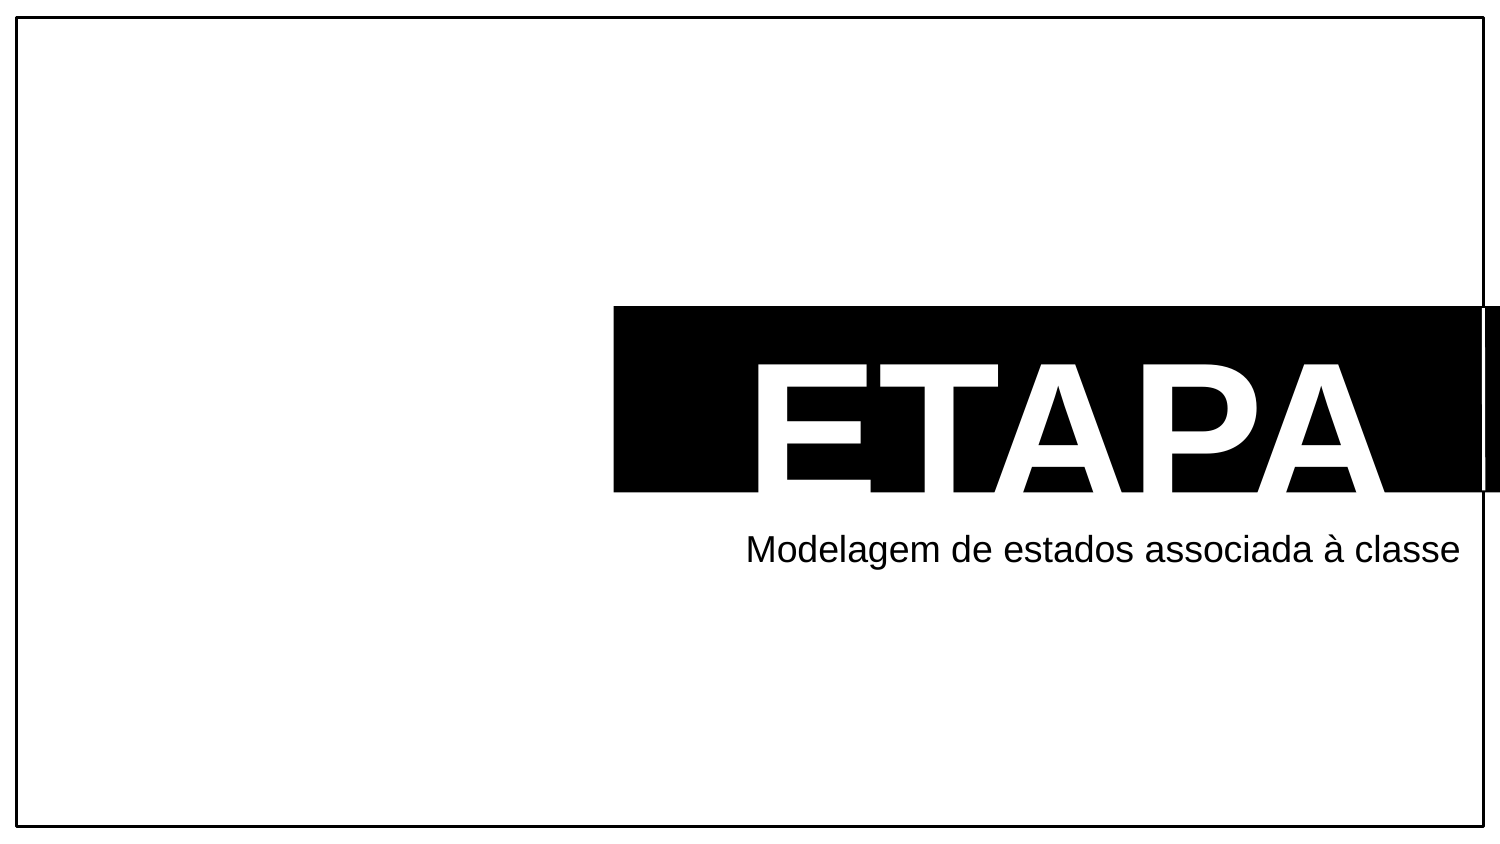

ETAPA 4

Modelagem de estados associada à classe